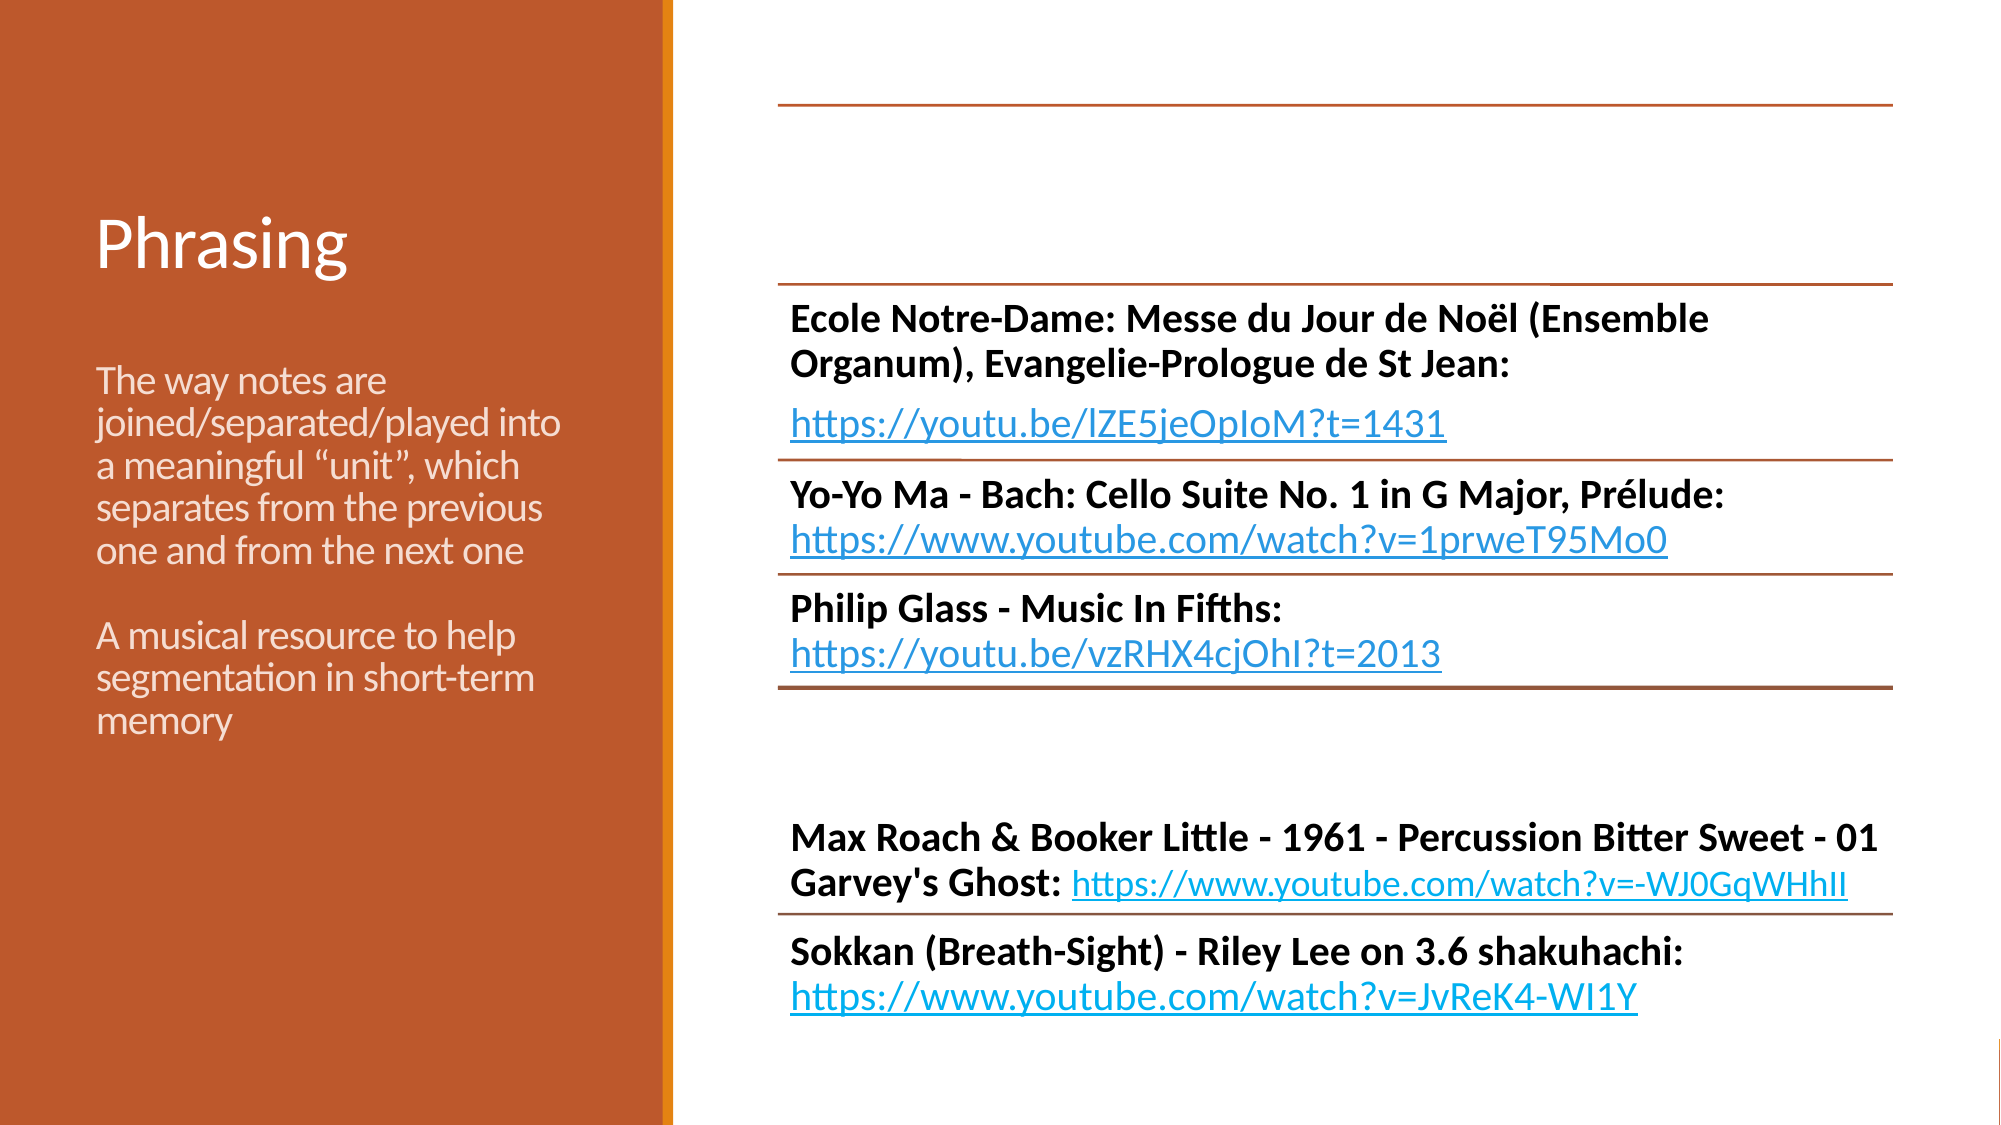

# Phrasing The way notes are joined/separated/played into a meaningful “unit”, which separates from the previous one and from the next one A musical resource to help segmentation in short-term memory

Ecole Notre-Dame: Messe du Jour de Noël (Ensemble Organum), Evangelie-Prologue de St Jean:
https://youtu.be/lZE5jeOpIoM?t=1431

Yo-Yo Ma - Bach: Cello Suite No. 1 in G Major, Prélude: https://www.youtube.com/watch?v=1prweT95Mo0
Philip Glass - Music In Fifths: https://youtu.be/vzRHX4cjOhI?t=2013

Max Roach & Booker Little - 1961 - Percussion Bitter Sweet - 01 Garvey's Ghost: https://www.youtube.com/watch?v=-WJ0GqWHhII
Sokkan (Breath-Sight) - Riley Lee on 3.6 shakuhachi: https://www.youtube.com/watch?v=JvReK4-WI1Y